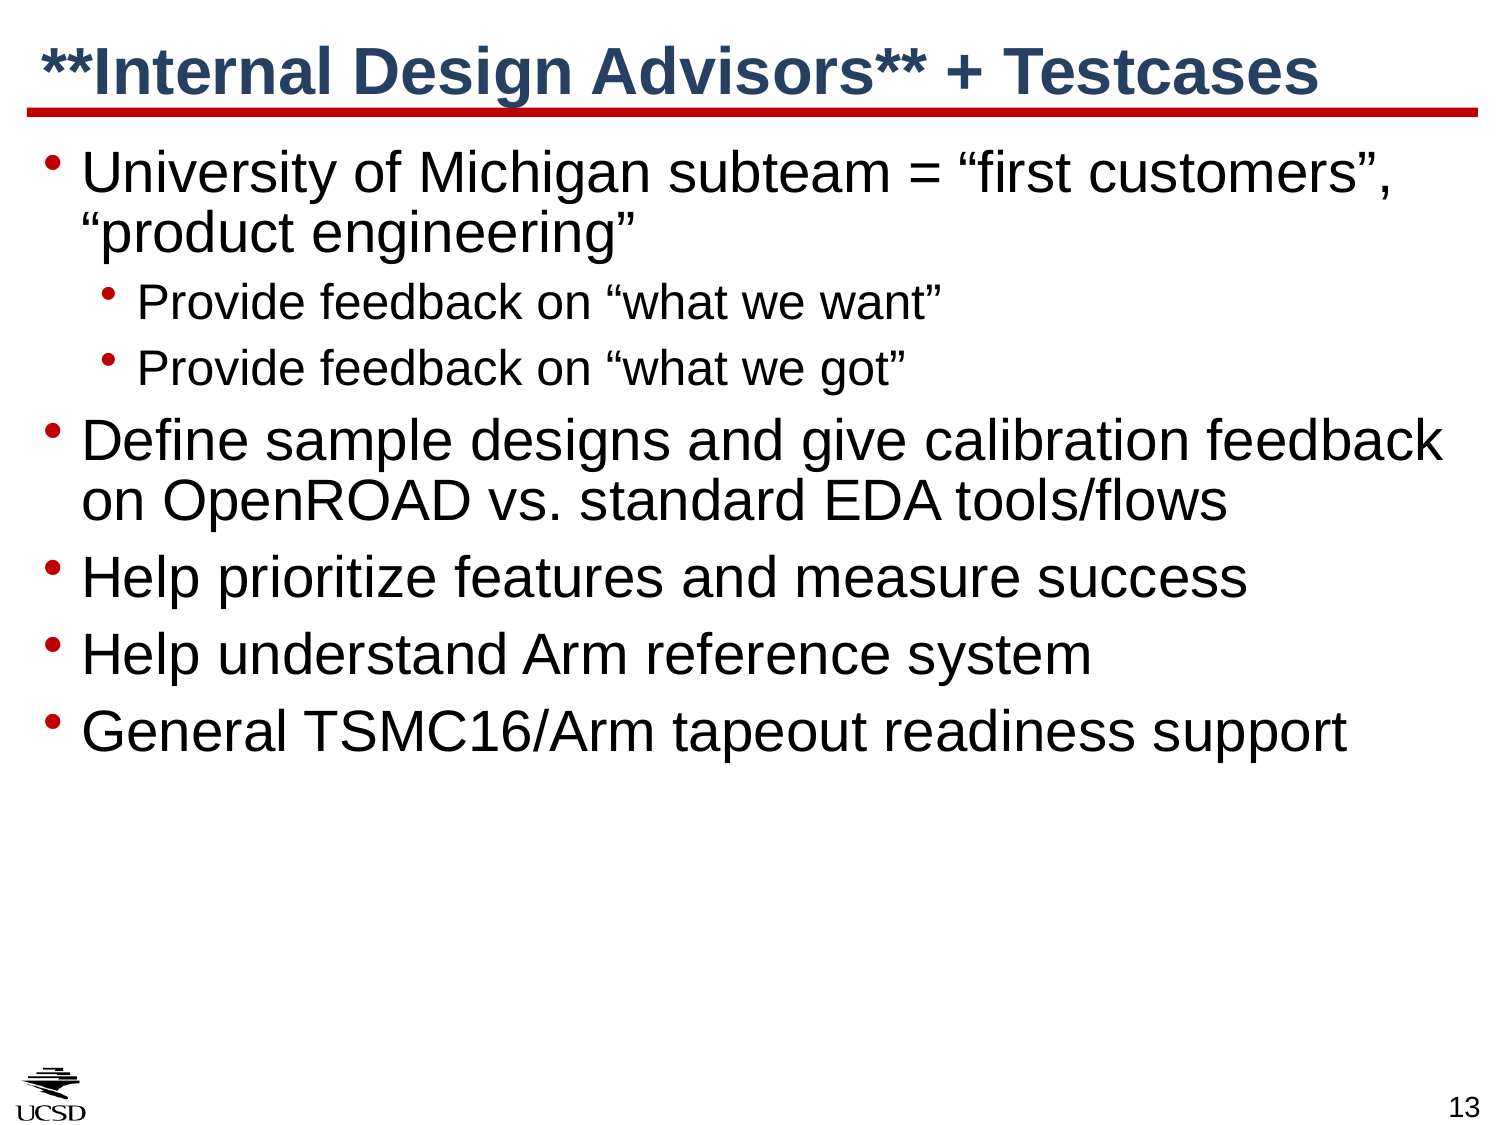

# **Internal Design Advisors** + Testcases
University of Michigan subteam = “first customers”, “product engineering”
Provide feedback on “what we want”
Provide feedback on “what we got”
Define sample designs and give calibration feedback on OpenROAD vs. standard EDA tools/flows
Help prioritize features and measure success
Help understand Arm reference system
General TSMC16/Arm tapeout readiness support